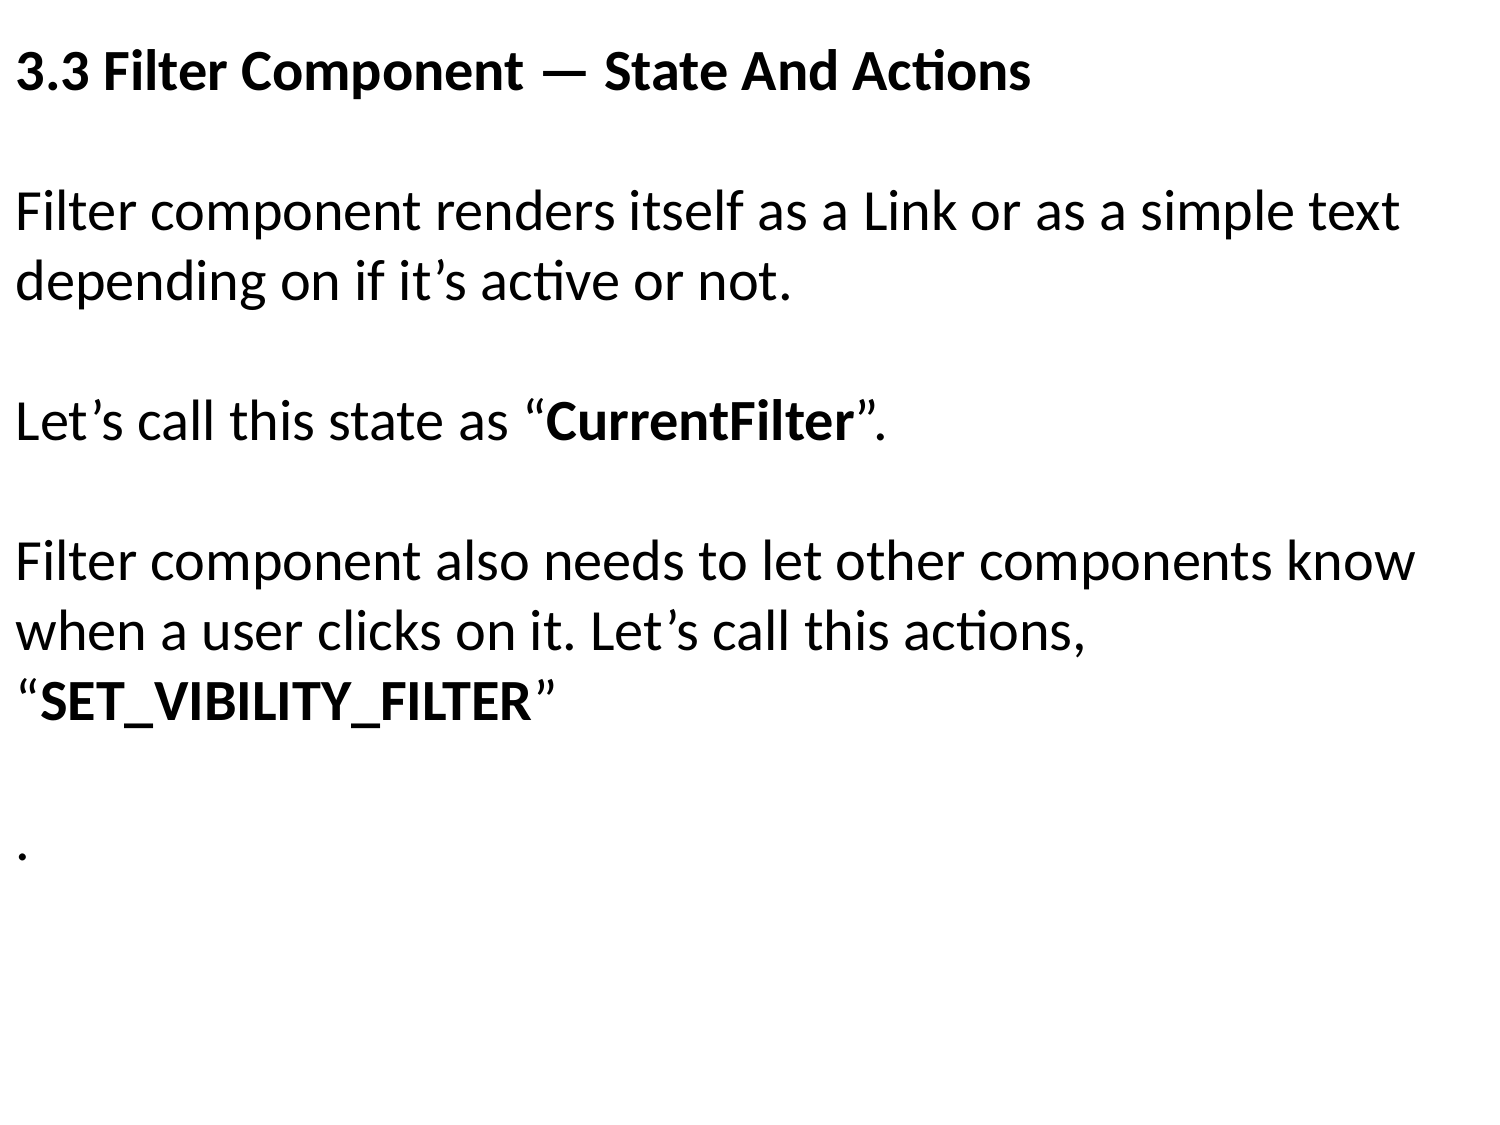

3.3 Filter Component — State And Actions

Filter component renders itself as a Link or as a simple text depending on if it’s active or not.

Let’s call this state as “CurrentFilter”.

Filter component also needs to let other components know when a user clicks on it. Let’s call this actions, “SET_VIBILITY_FILTER”
.